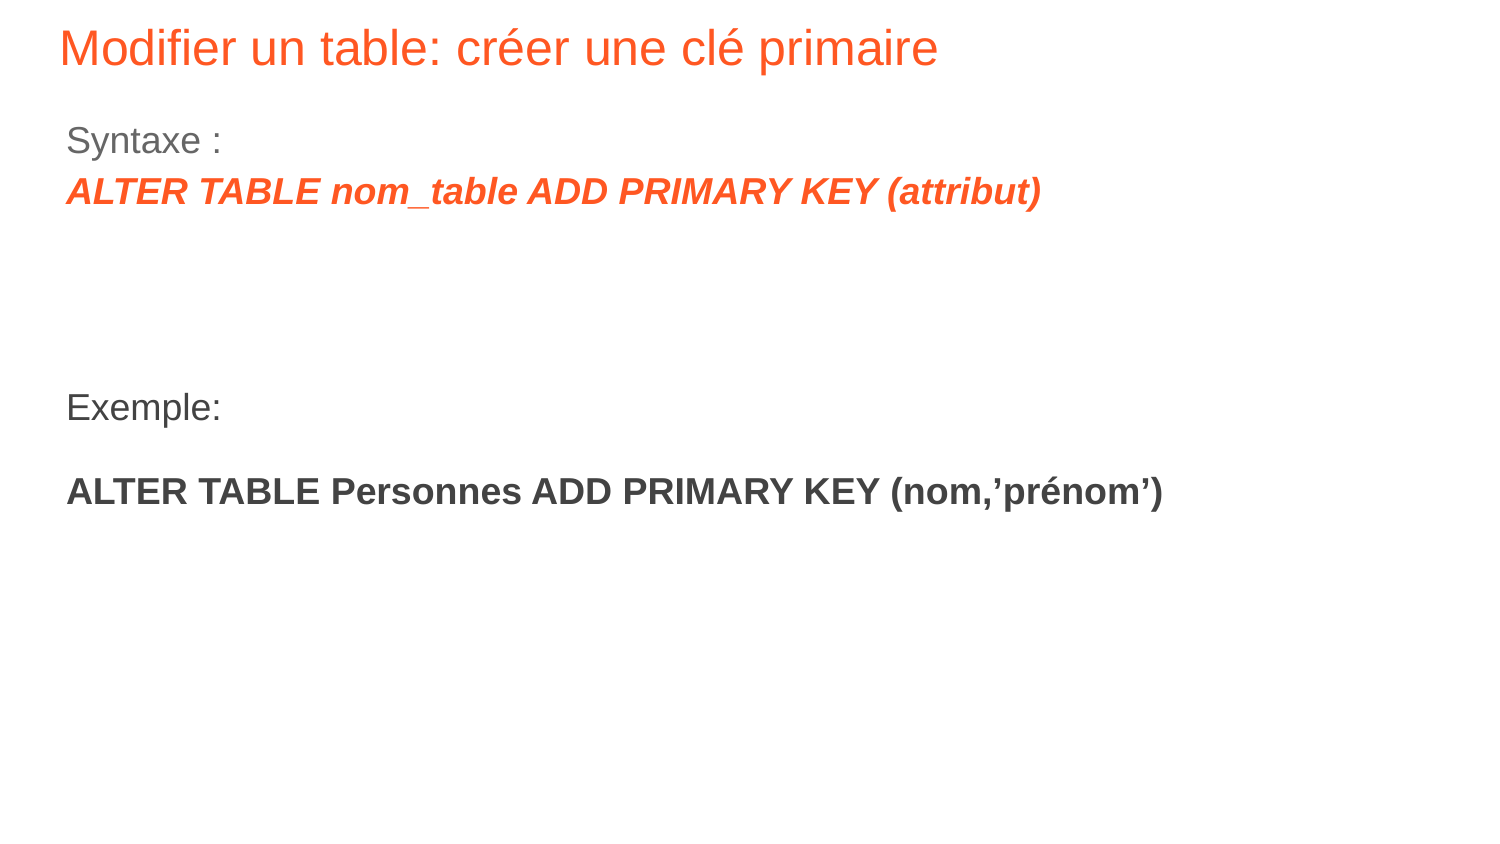

# Modifier un table: créer une clé primaire
Syntaxe :
ALTER TABLE nom_table ADD PRIMARY KEY (attribut)

Exemple:
ALTER TABLE Personnes ADD PRIMARY KEY (nom,’prénom’)